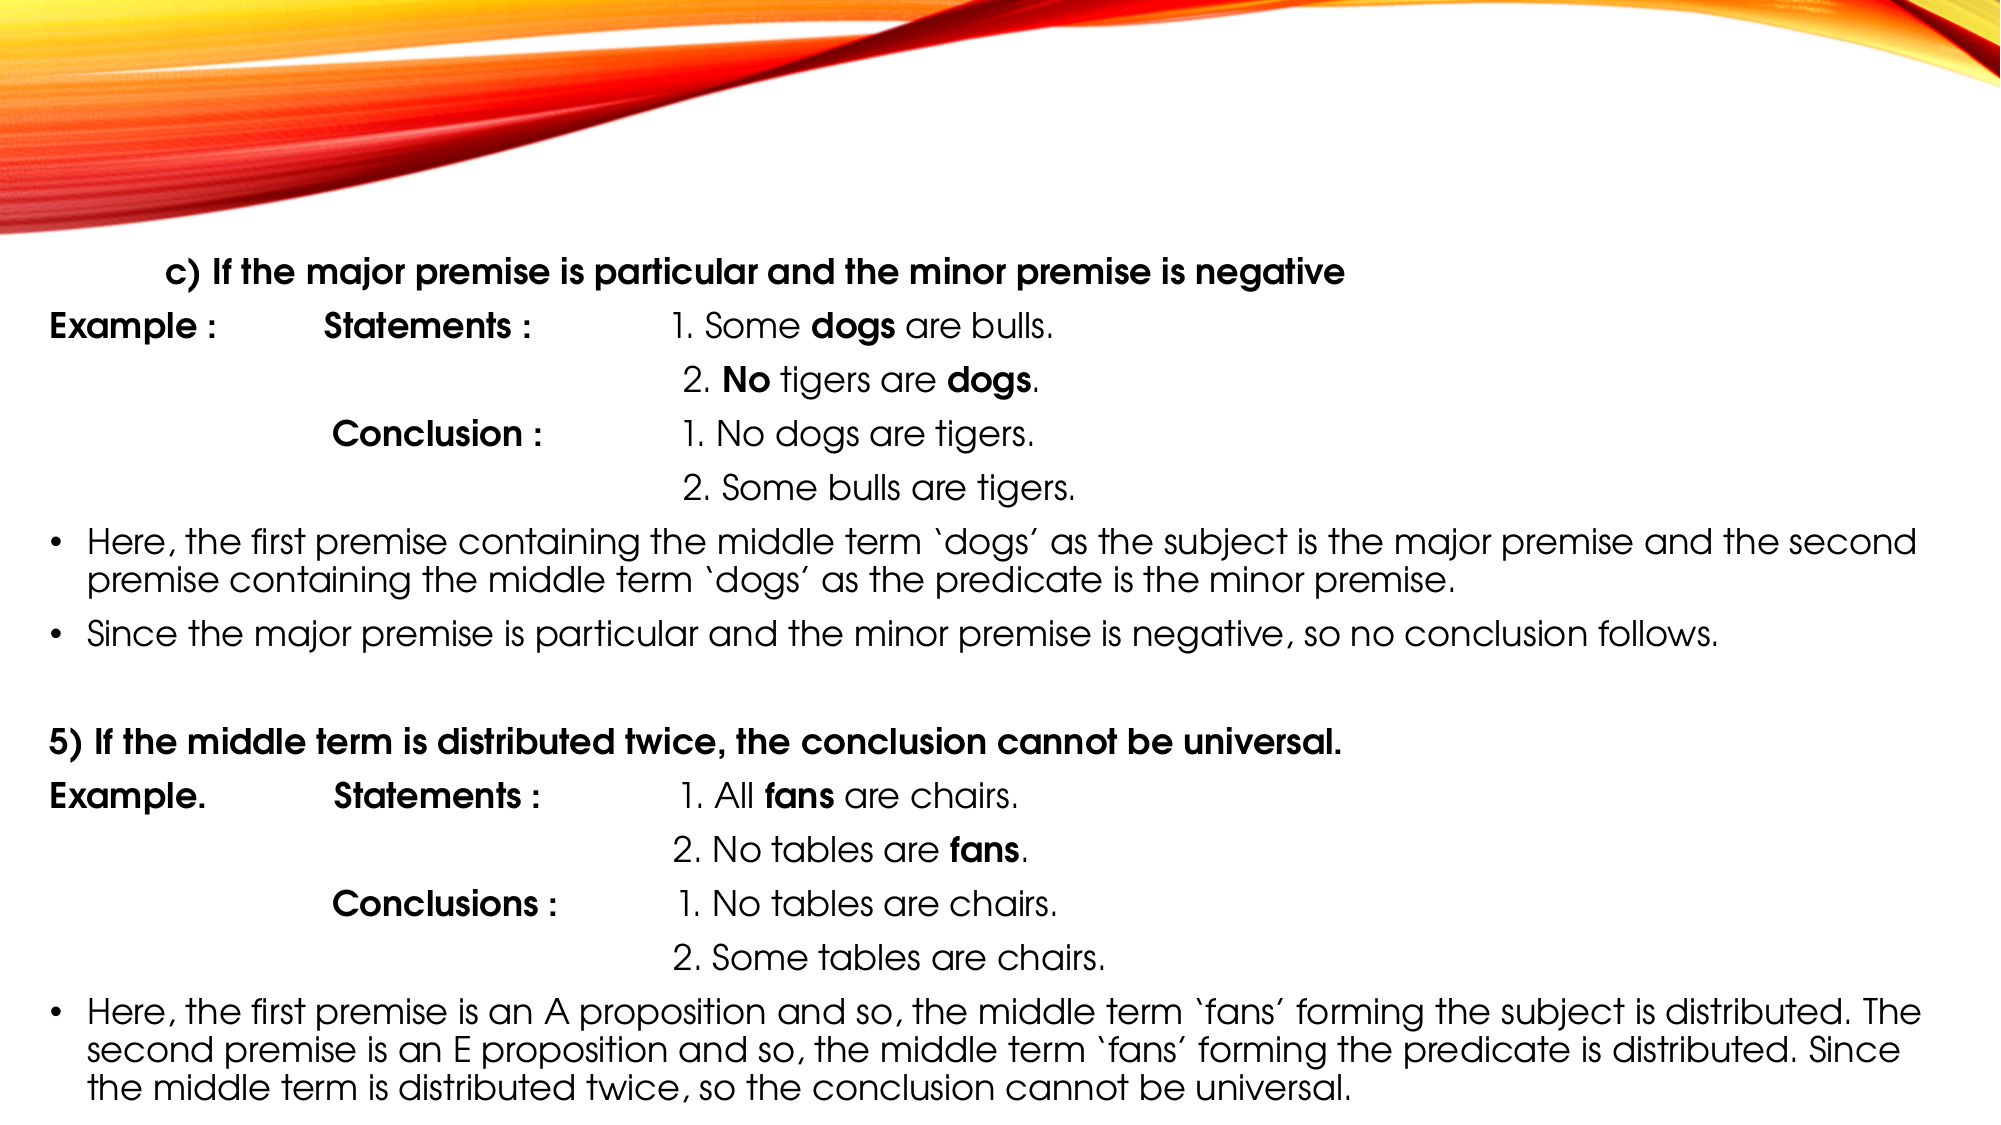

c) If the major premise is particular and the minor premise is negative
Example :           Statements :              1. Some dogs are bulls.
                                                                 2. No tigers are dogs.
                             Conclusion :              1. No dogs are tigers.
                                                                 2. Some bulls are tigers.
Here, the first premise containing the middle term ‘dogs’ as the subject is the major premise and the second premise containing the middle term ‘dogs’ as the predicate is the minor premise.
Since the major premise is particular and the minor premise is negative, so no conclusion follows.

5) If the middle term is distributed twice, the conclusion cannot be universal.
Example.             Statements :              1. All fans are chairs.
                                                                2. No tables are fans.
                             Conclusions :            1. No tables are chairs.
                                                                2. Some tables are chairs.
Here, the first premise is an A proposition and so, the middle term ‘fans’ forming the subject is distributed. The second premise is an E proposition and so, the middle term ‘fans’ forming the predicate is distributed. Since the middle term is distributed twice, so the conclusion cannot be universal.